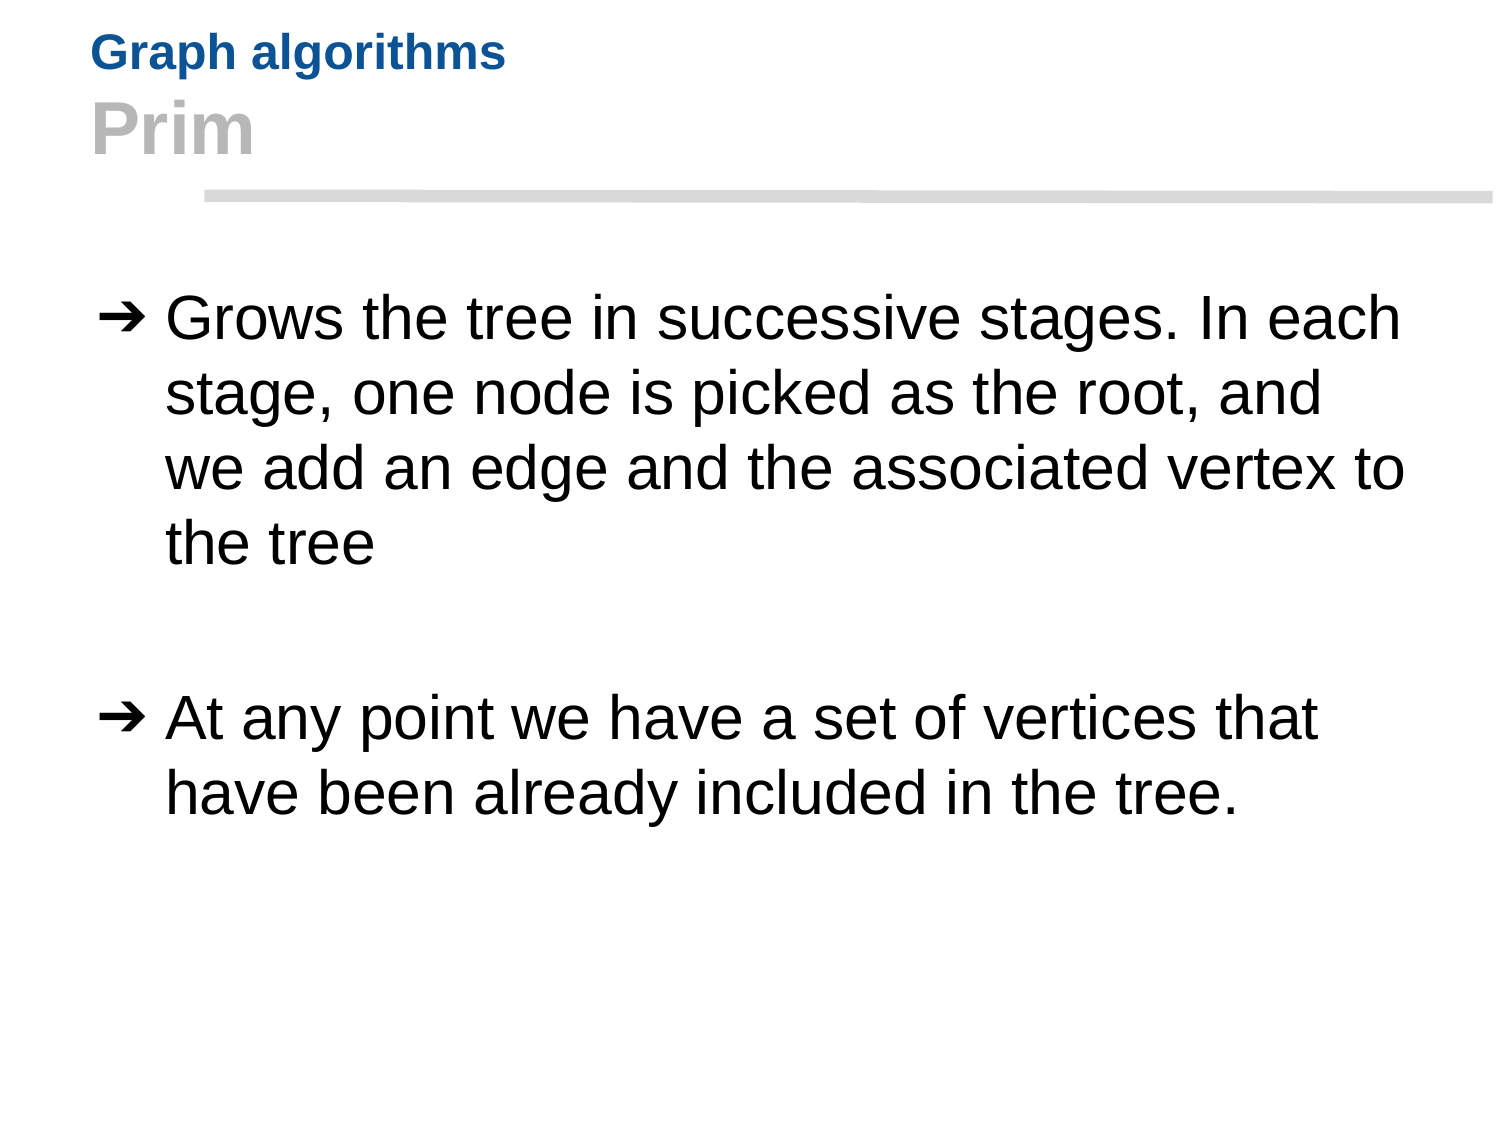

# Graph algorithms
Prim
Grows the tree in successive stages. In each stage, one node is picked as the root, and we add an edge and the associated vertex to the tree

At any point we have a set of vertices that have been already included in the tree.